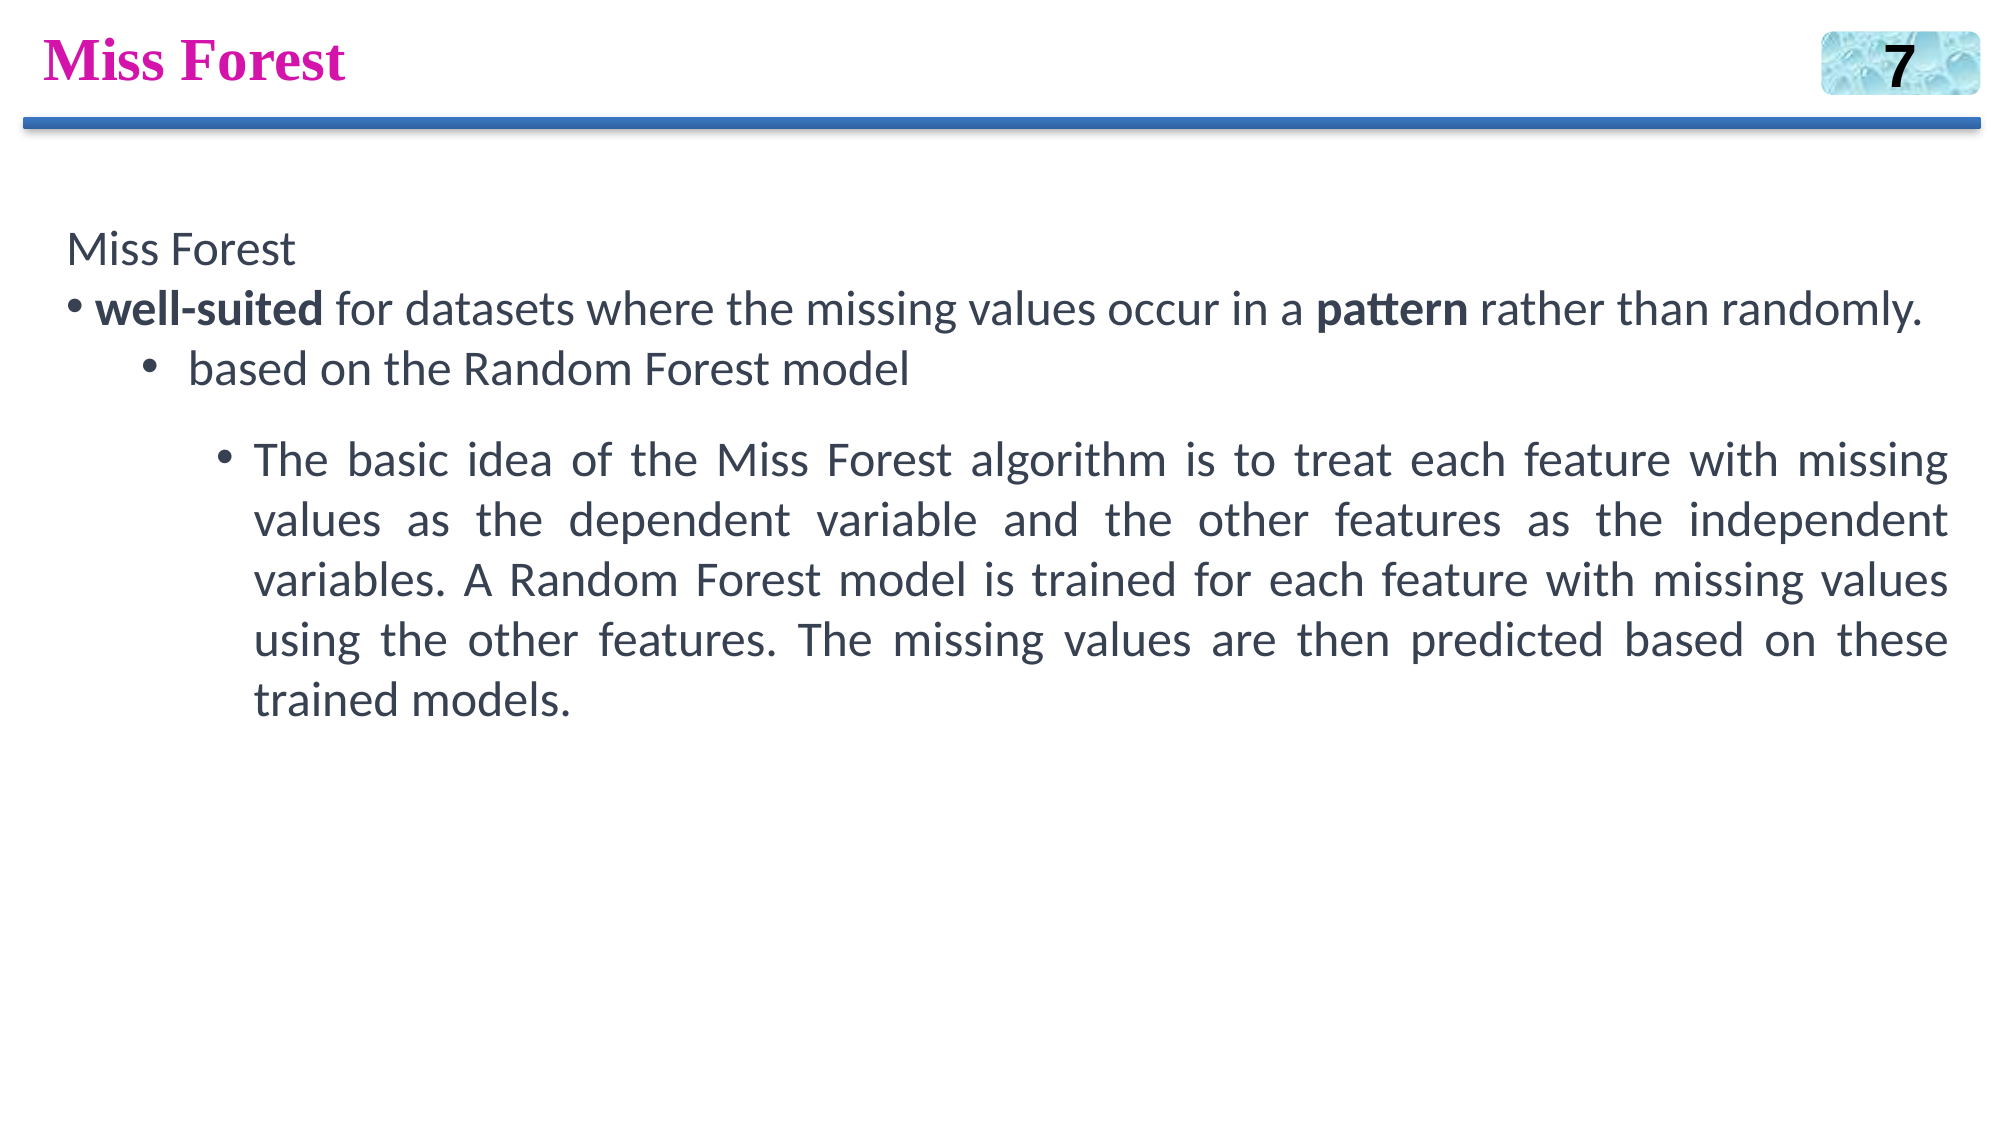

# Miss Forest
7

Miss Forest
 well-suited for datasets where the missing values occur in a pattern rather than randomly.
based on the Random Forest model
The basic idea of the Miss Forest algorithm is to treat each feature with missing values as the dependent variable and the other features as the independent variables. A Random Forest model is trained for each feature with missing values using the other features. The missing values are then predicted based on these trained models.